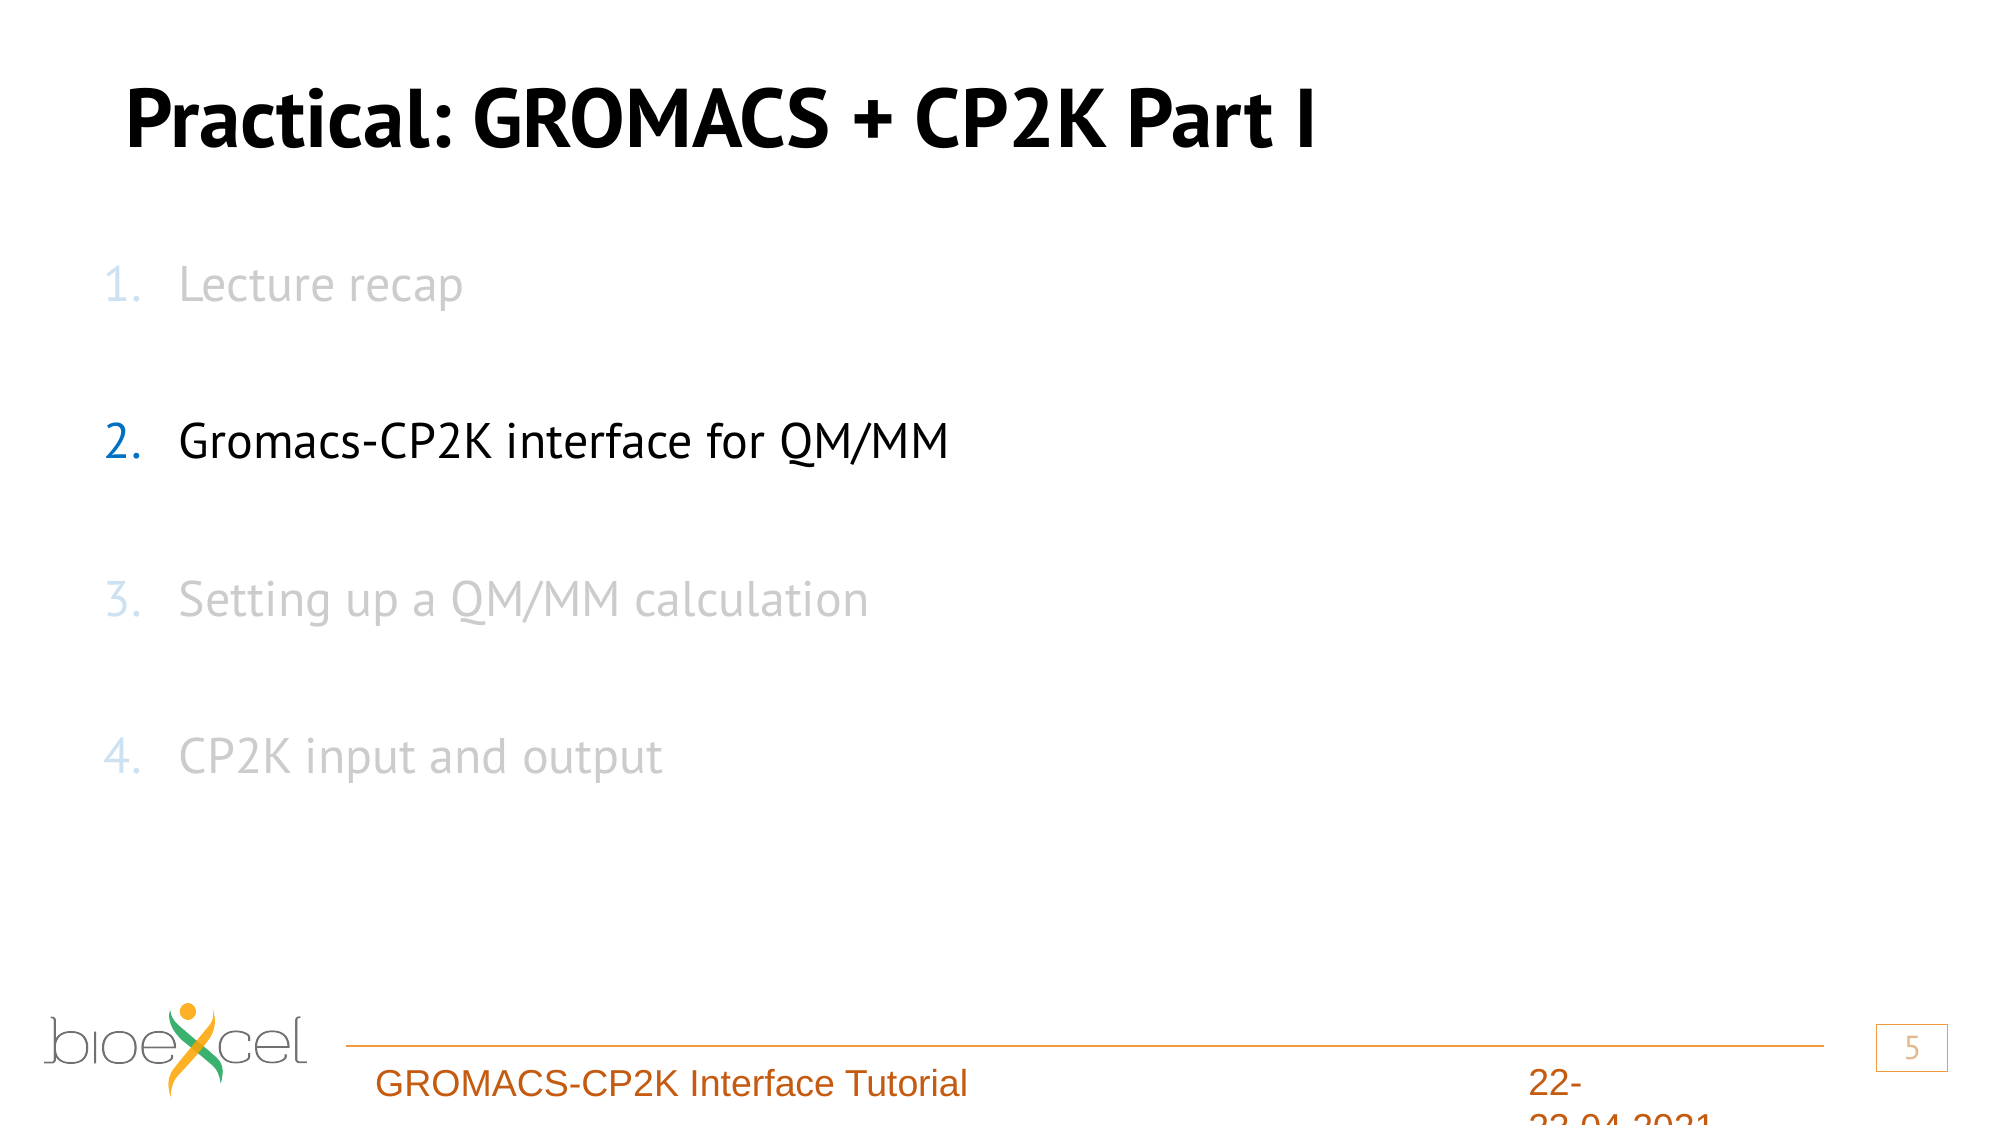

# Practical: GROMACS + CP2K Part I

Lecture recap

Gromacs-CP2K interface for QM/MM

Setting up a QM/MM calculation

CP2K input and output

5